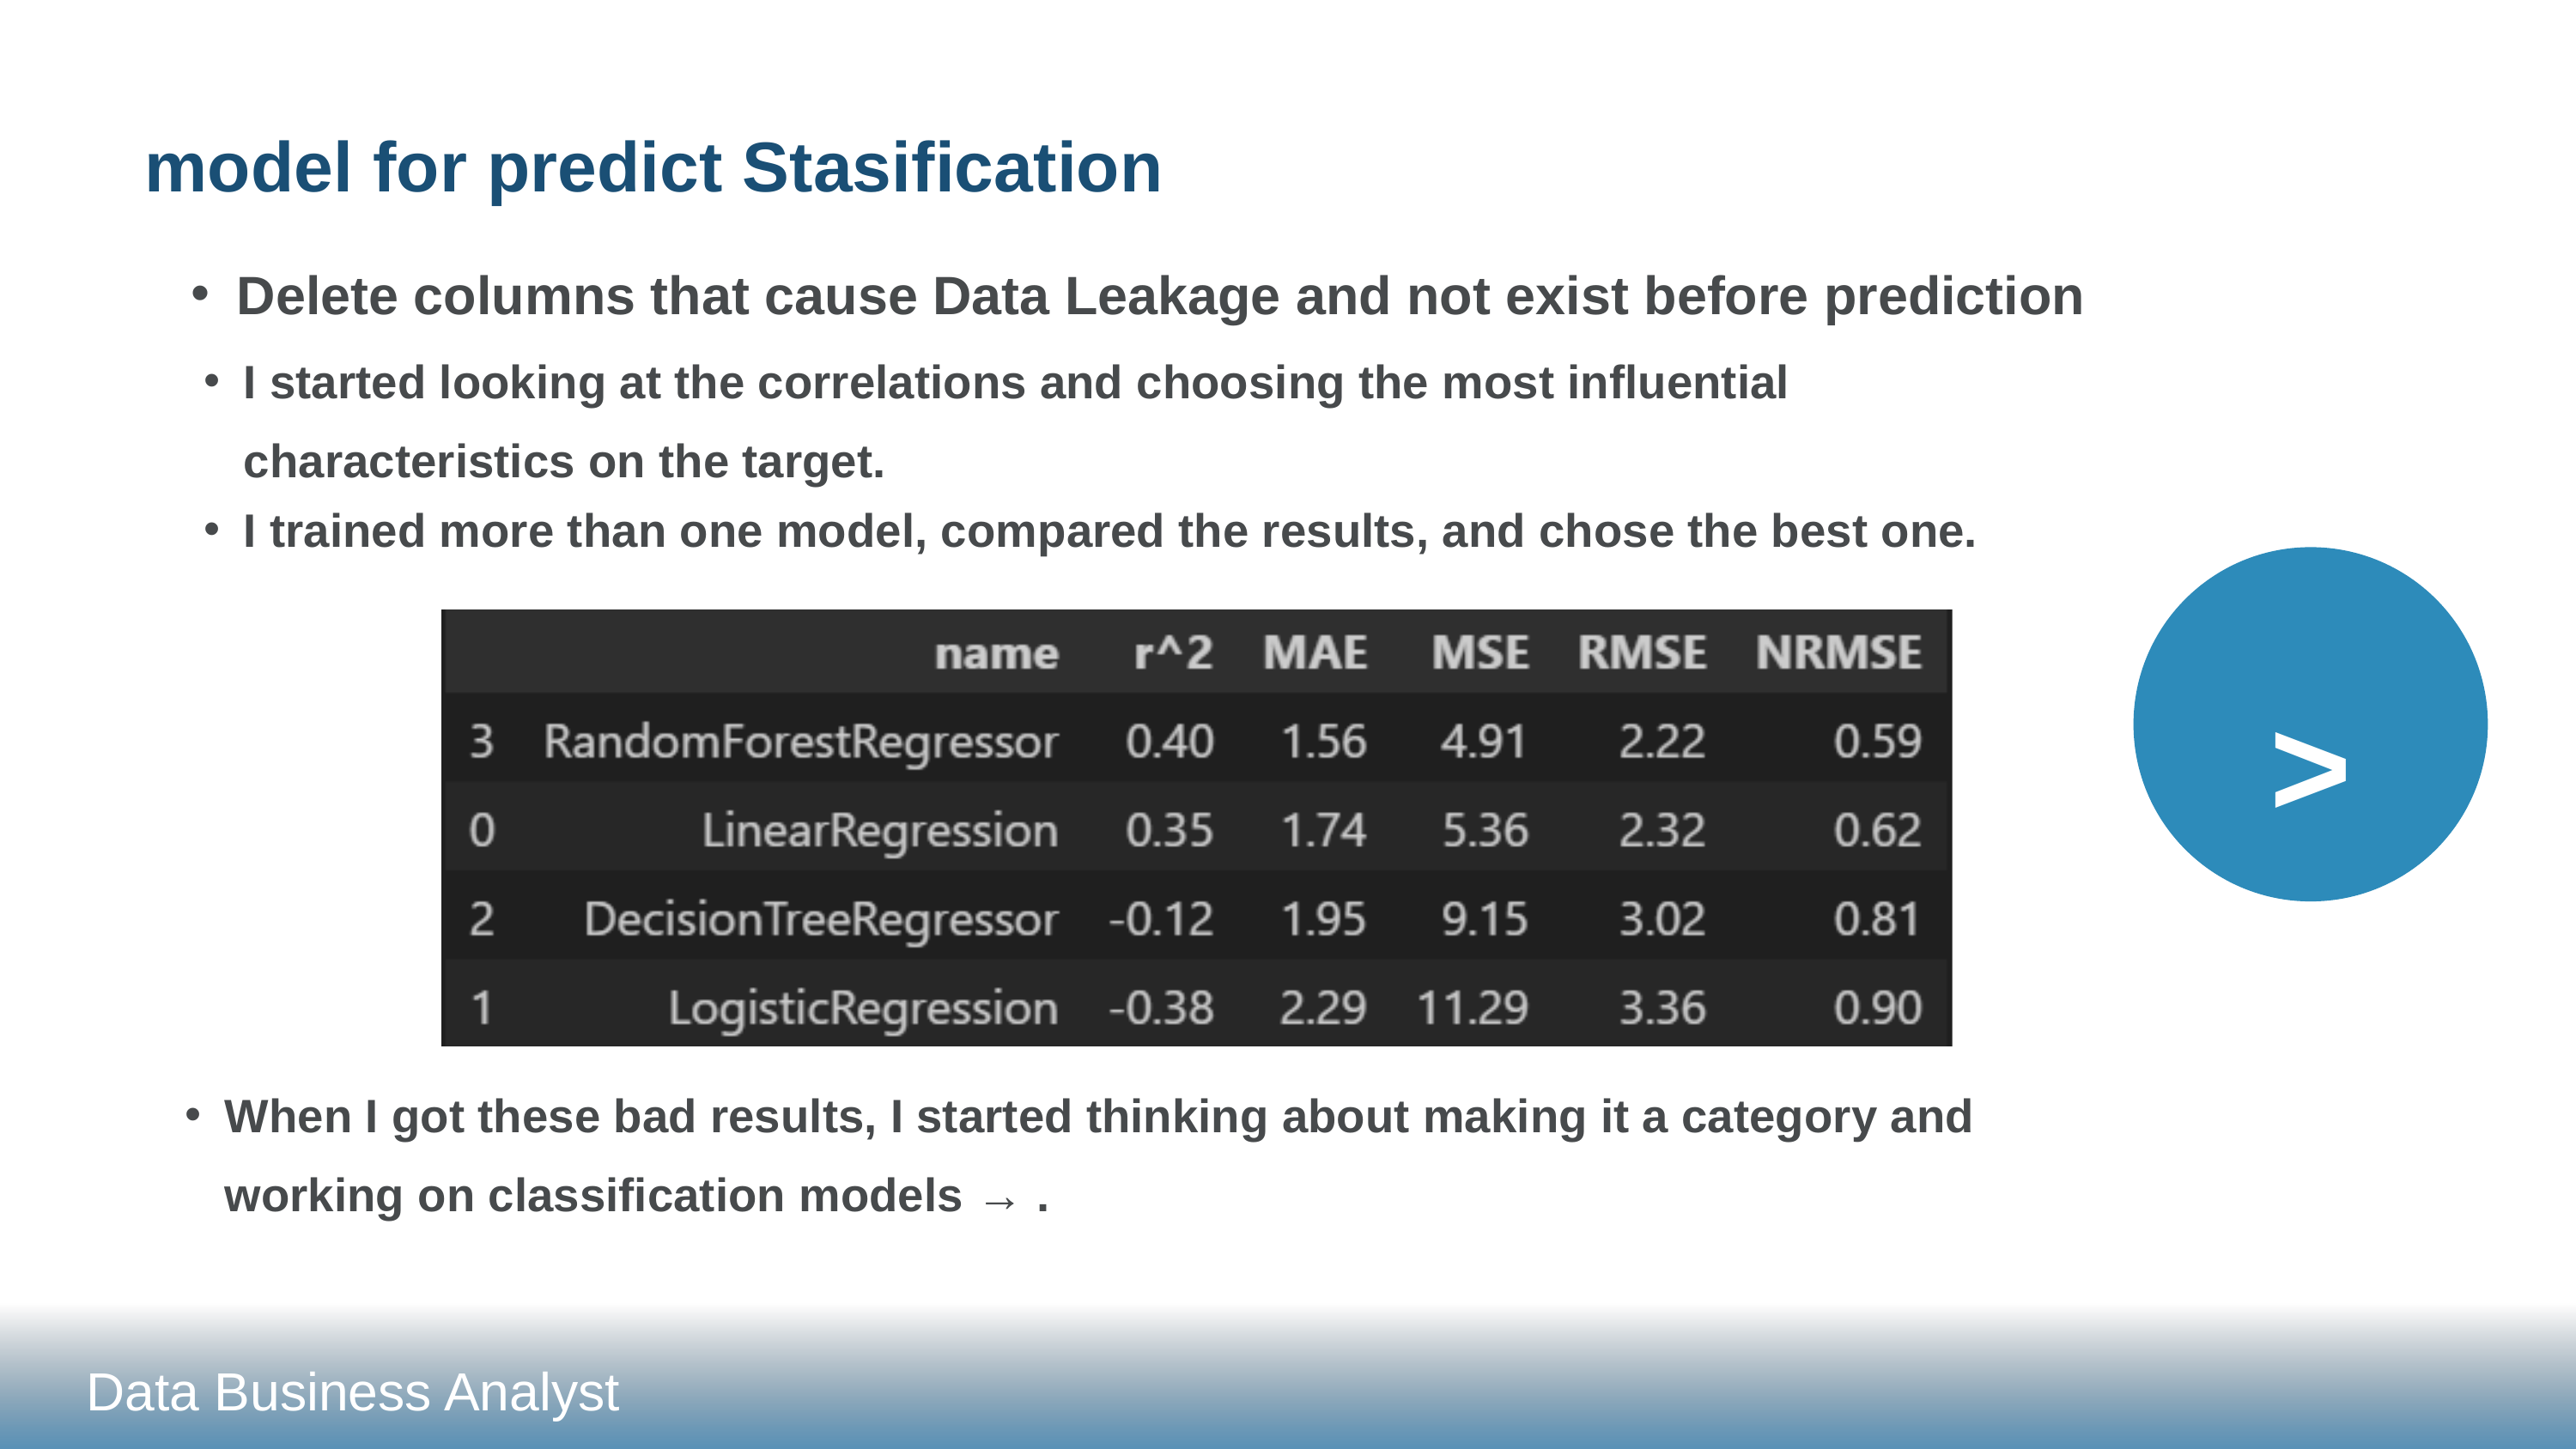

model for predict Stasification
Delete columns that cause Data Leakage and not exist before prediction
I started looking at the correlations and choosing the most influential characteristics on the target.
I trained more than one model, compared the results, and chose the best one.

>
When I got these bad results, I started thinking about making it a category and working on classification models → .
Data Business Analyst